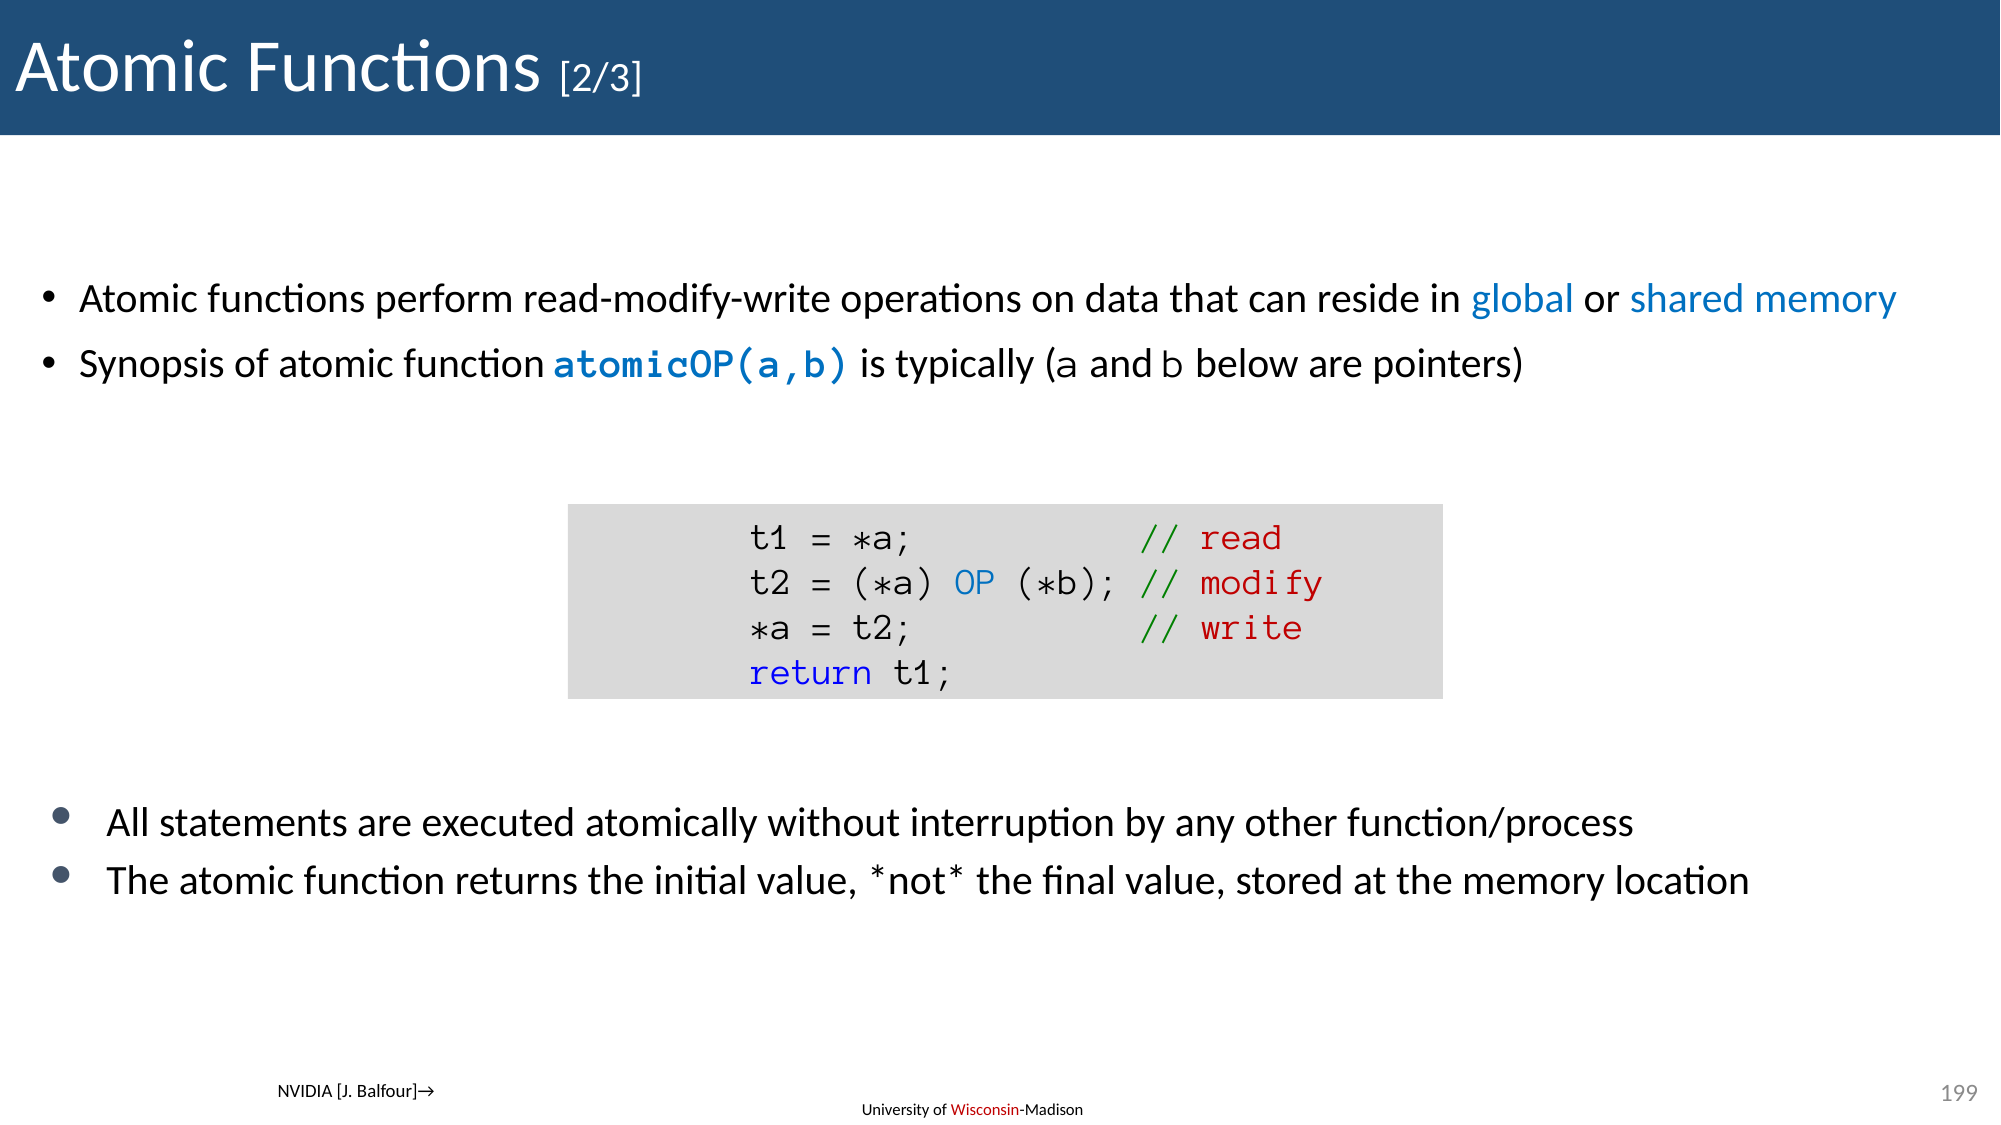

# Atomic Functions [2/3]
Atomic functions perform read-modify-write operations on data that can reside in global or shared memory
Synopsis of atomic function atomicOP(a,b) is typically (a and b below are pointers)
t1 = *a;           // read
t2 = (*a) OP (*b); // modify
*a = t2;           // write
return t1;
All statements are executed atomically without interruption by any other function/process
The atomic function returns the initial value, *not* the final value, stored at the memory location
199
NVIDIA [J. Balfour]→